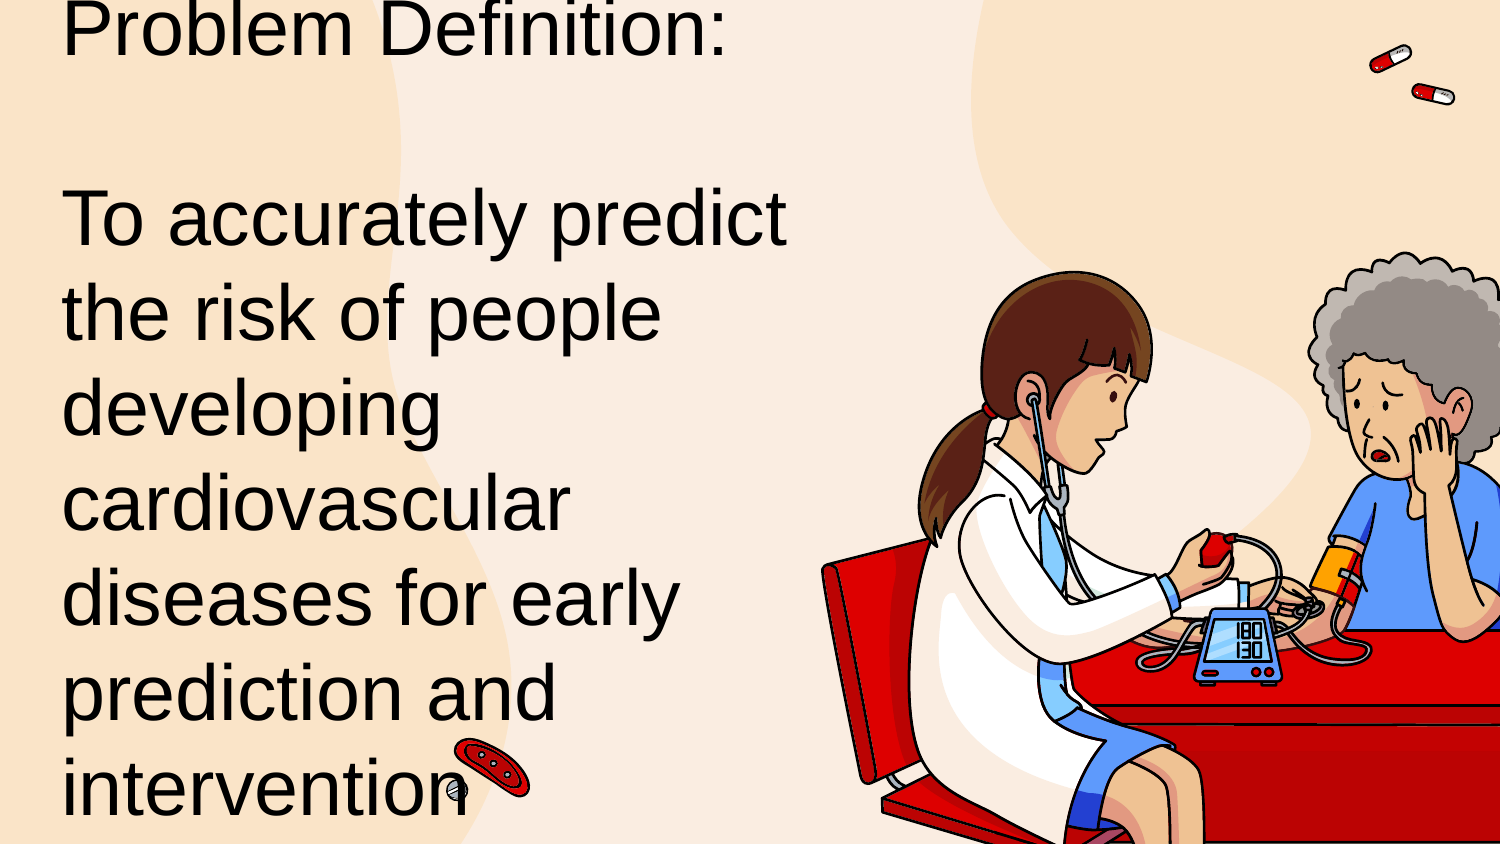

# Problem Definition:

To accurately predict the risk of people developing cardiovascular diseases for early prediction and intervention